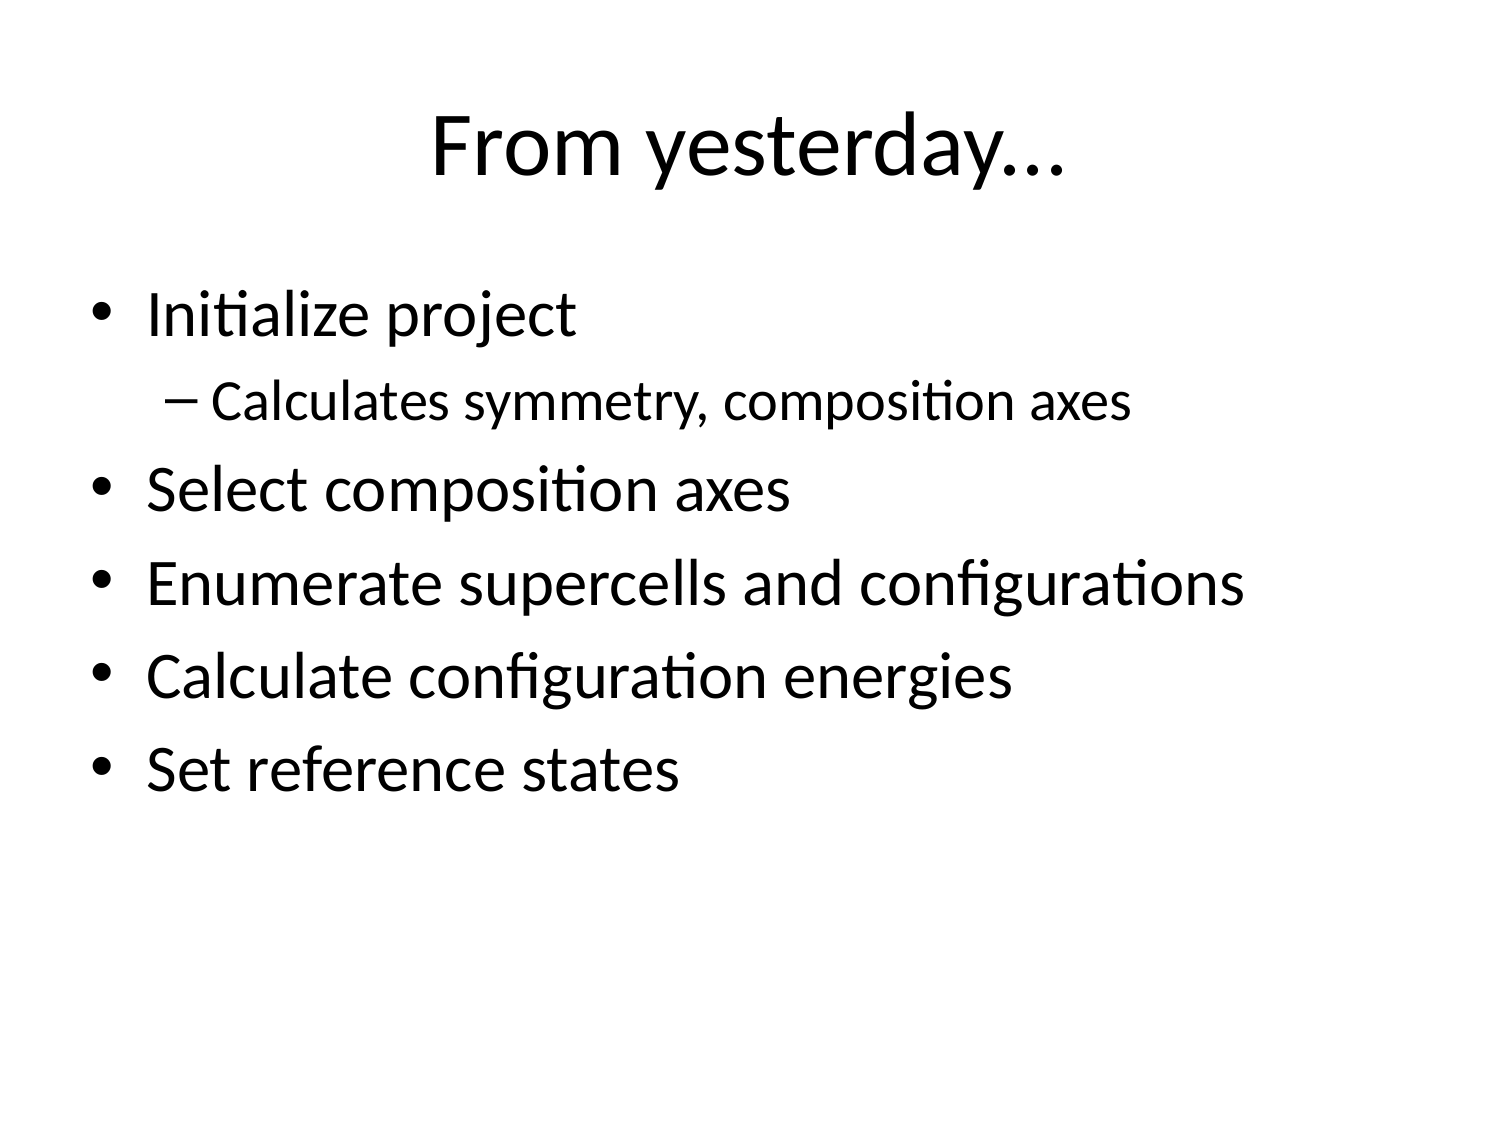

# From yesterday...
Initialize project
Calculates symmetry, composition axes
Select composition axes
Enumerate supercells and configurations
Calculate configuration energies
Set reference states